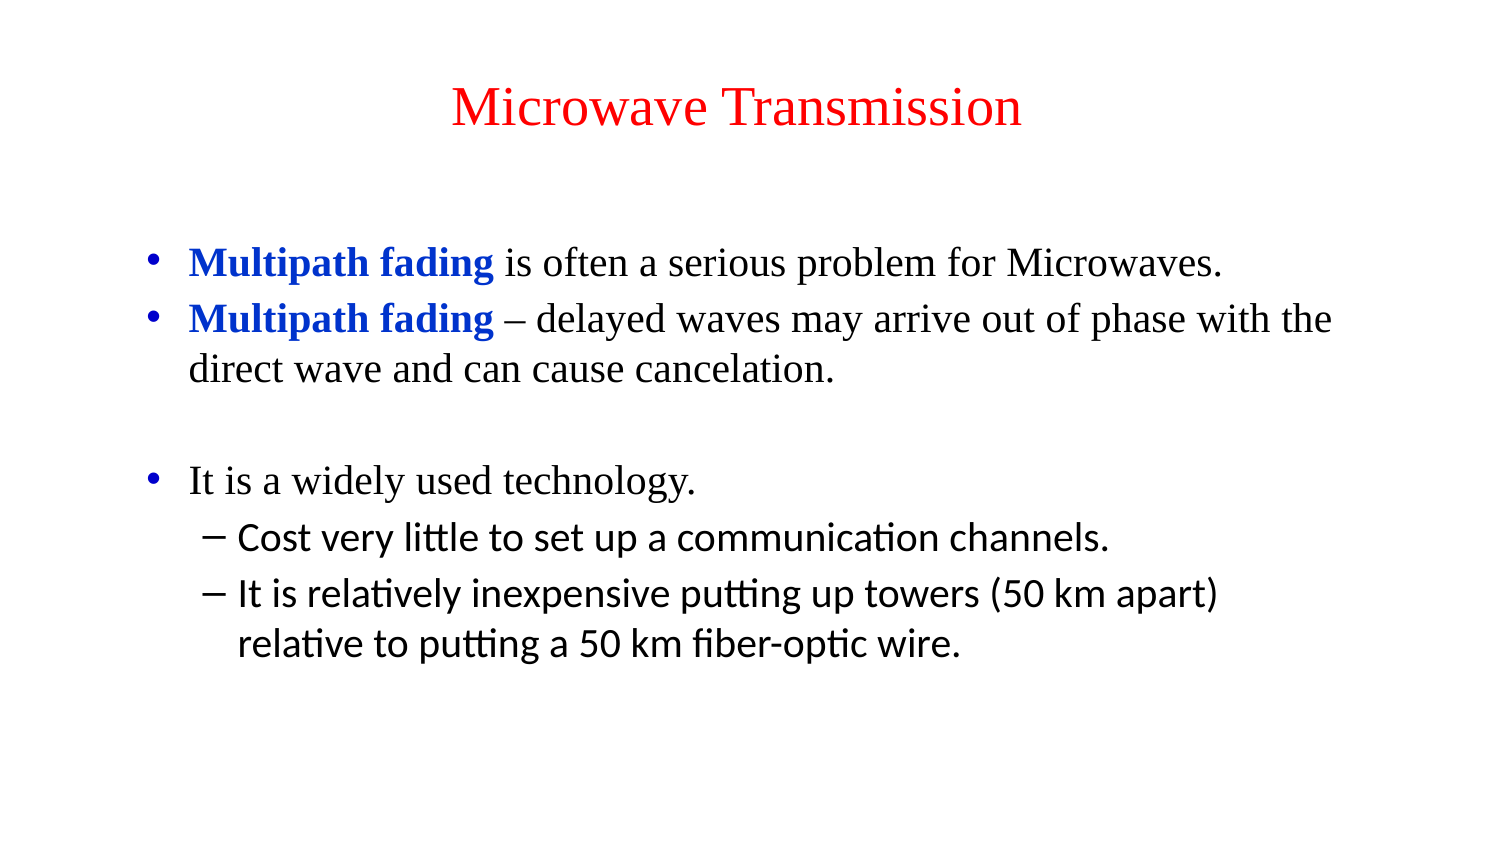

# Microwave Transmission
Multipath fading is often a serious problem for Microwaves.
Multipath fading – delayed waves may arrive out of phase with the direct wave and can cause cancelation.

It is a widely used technology.
Cost very little to set up a communication channels.
It is relatively inexpensive putting up towers (50 km apart) relative to putting a 50 km fiber-optic wire.